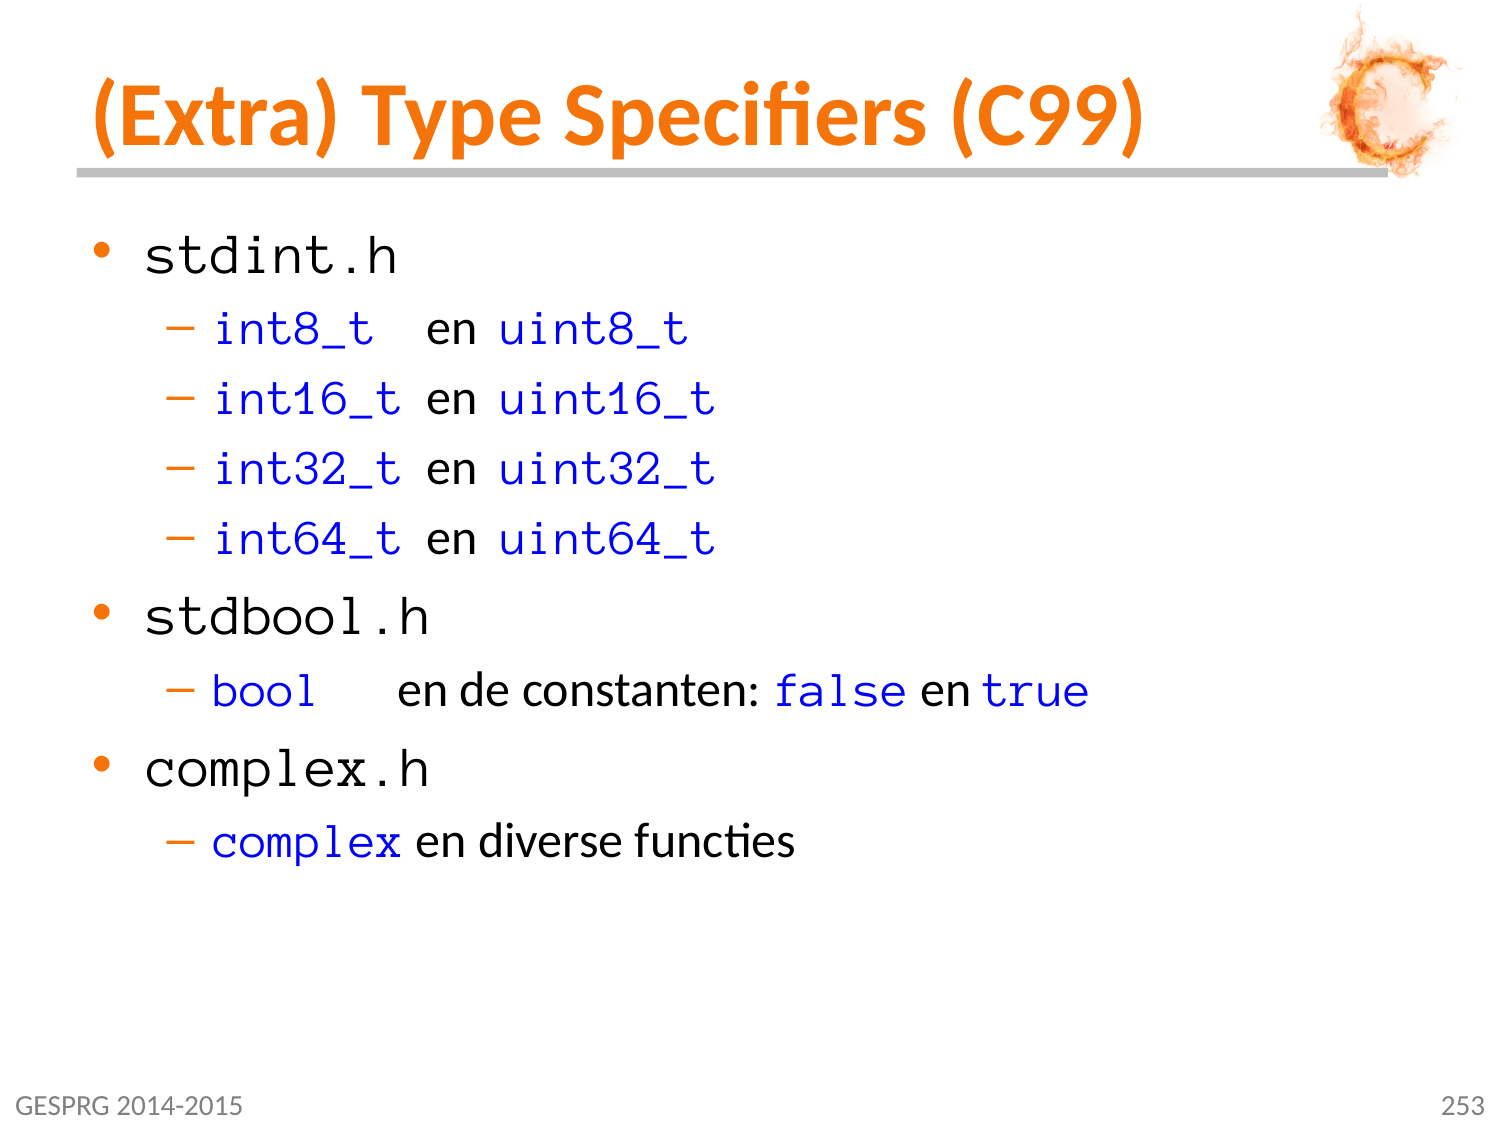

# (Extra) Type Specifiers (C99)
stdint.h
int8_t   en  uint8_t
int16_t  en  uint16_t
int32_t  en  uint32_t
int64_t  en  uint64_t
stdbool.h
bool	   en de constanten: false en true
complex.h
complex en diverse functies
GESPRG 2014-2015
253